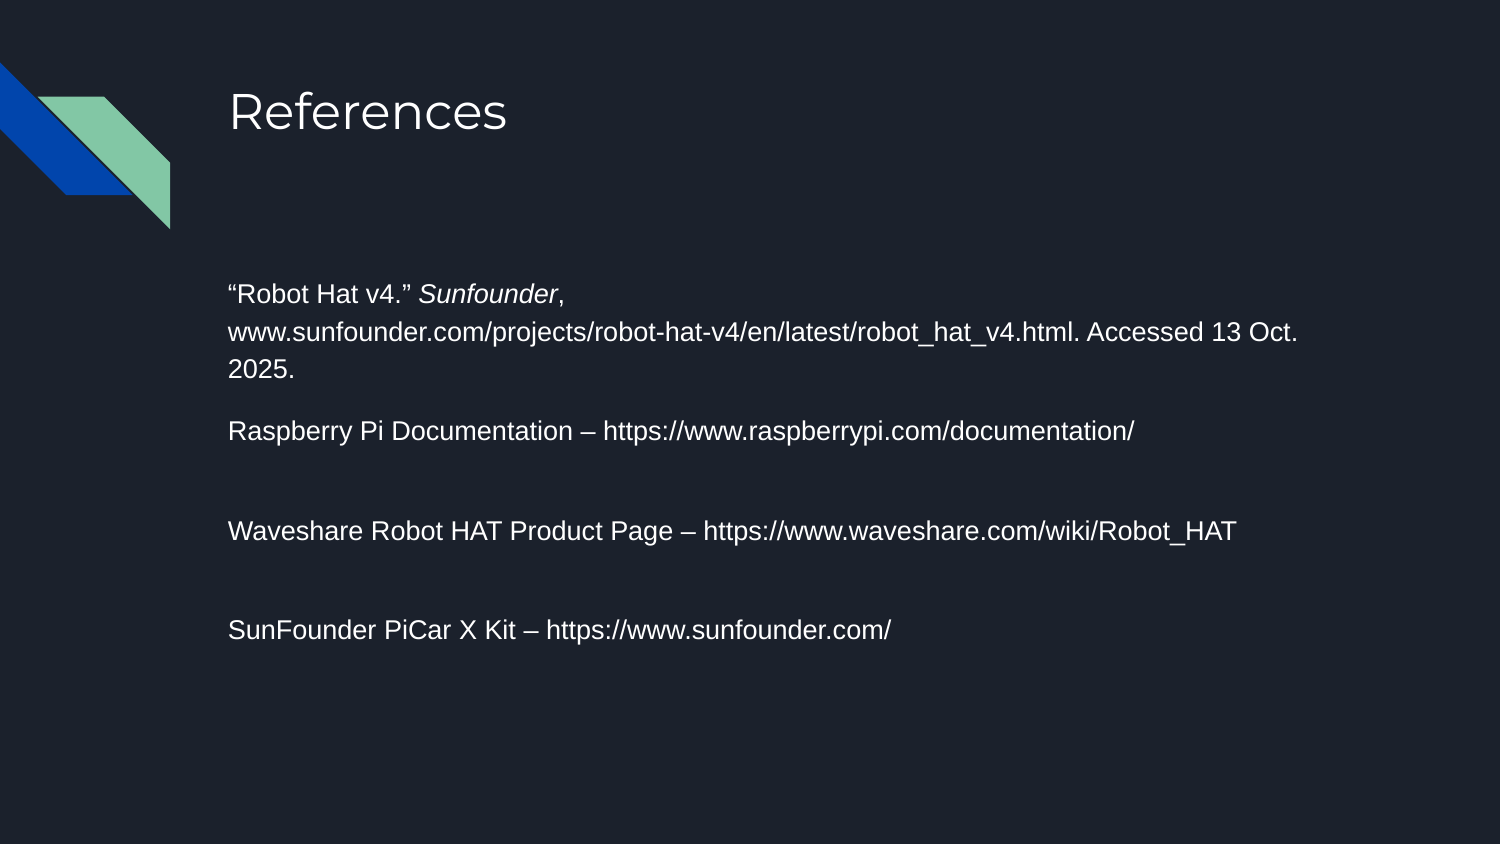

# References
“Robot Hat v4.” Sunfounder, www.sunfounder.com/projects/robot-hat-v4/en/latest/robot_hat_v4.html. Accessed 13 Oct. 2025.
Raspberry Pi Documentation – https://www.raspberrypi.com/documentation/
Waveshare Robot HAT Product Page – https://www.waveshare.com/wiki/Robot_HAT
SunFounder PiCar X Kit – https://www.sunfounder.com/